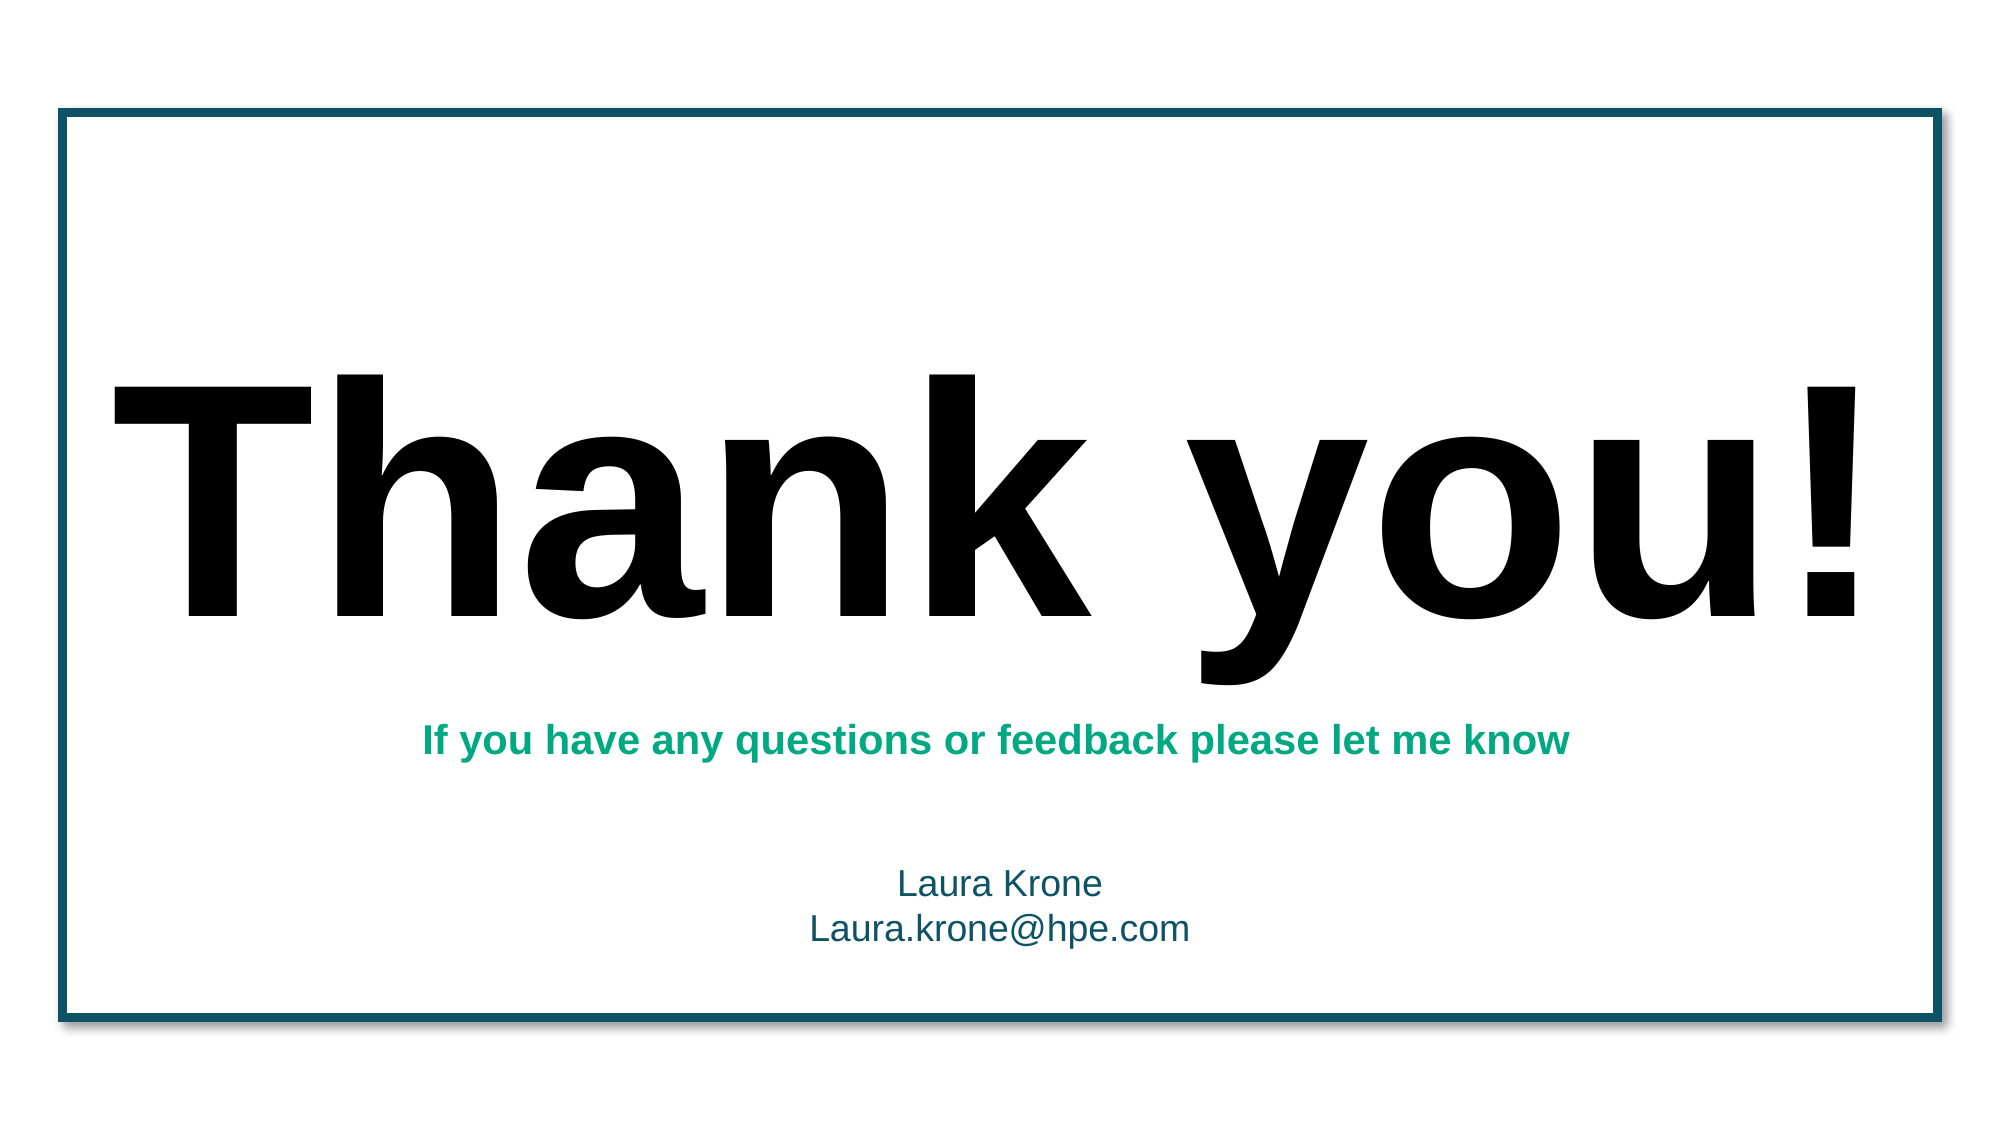

# Thank you!
If you have any questions or feedback please let me know
Laura Krone
Laura.krone@hpe.com